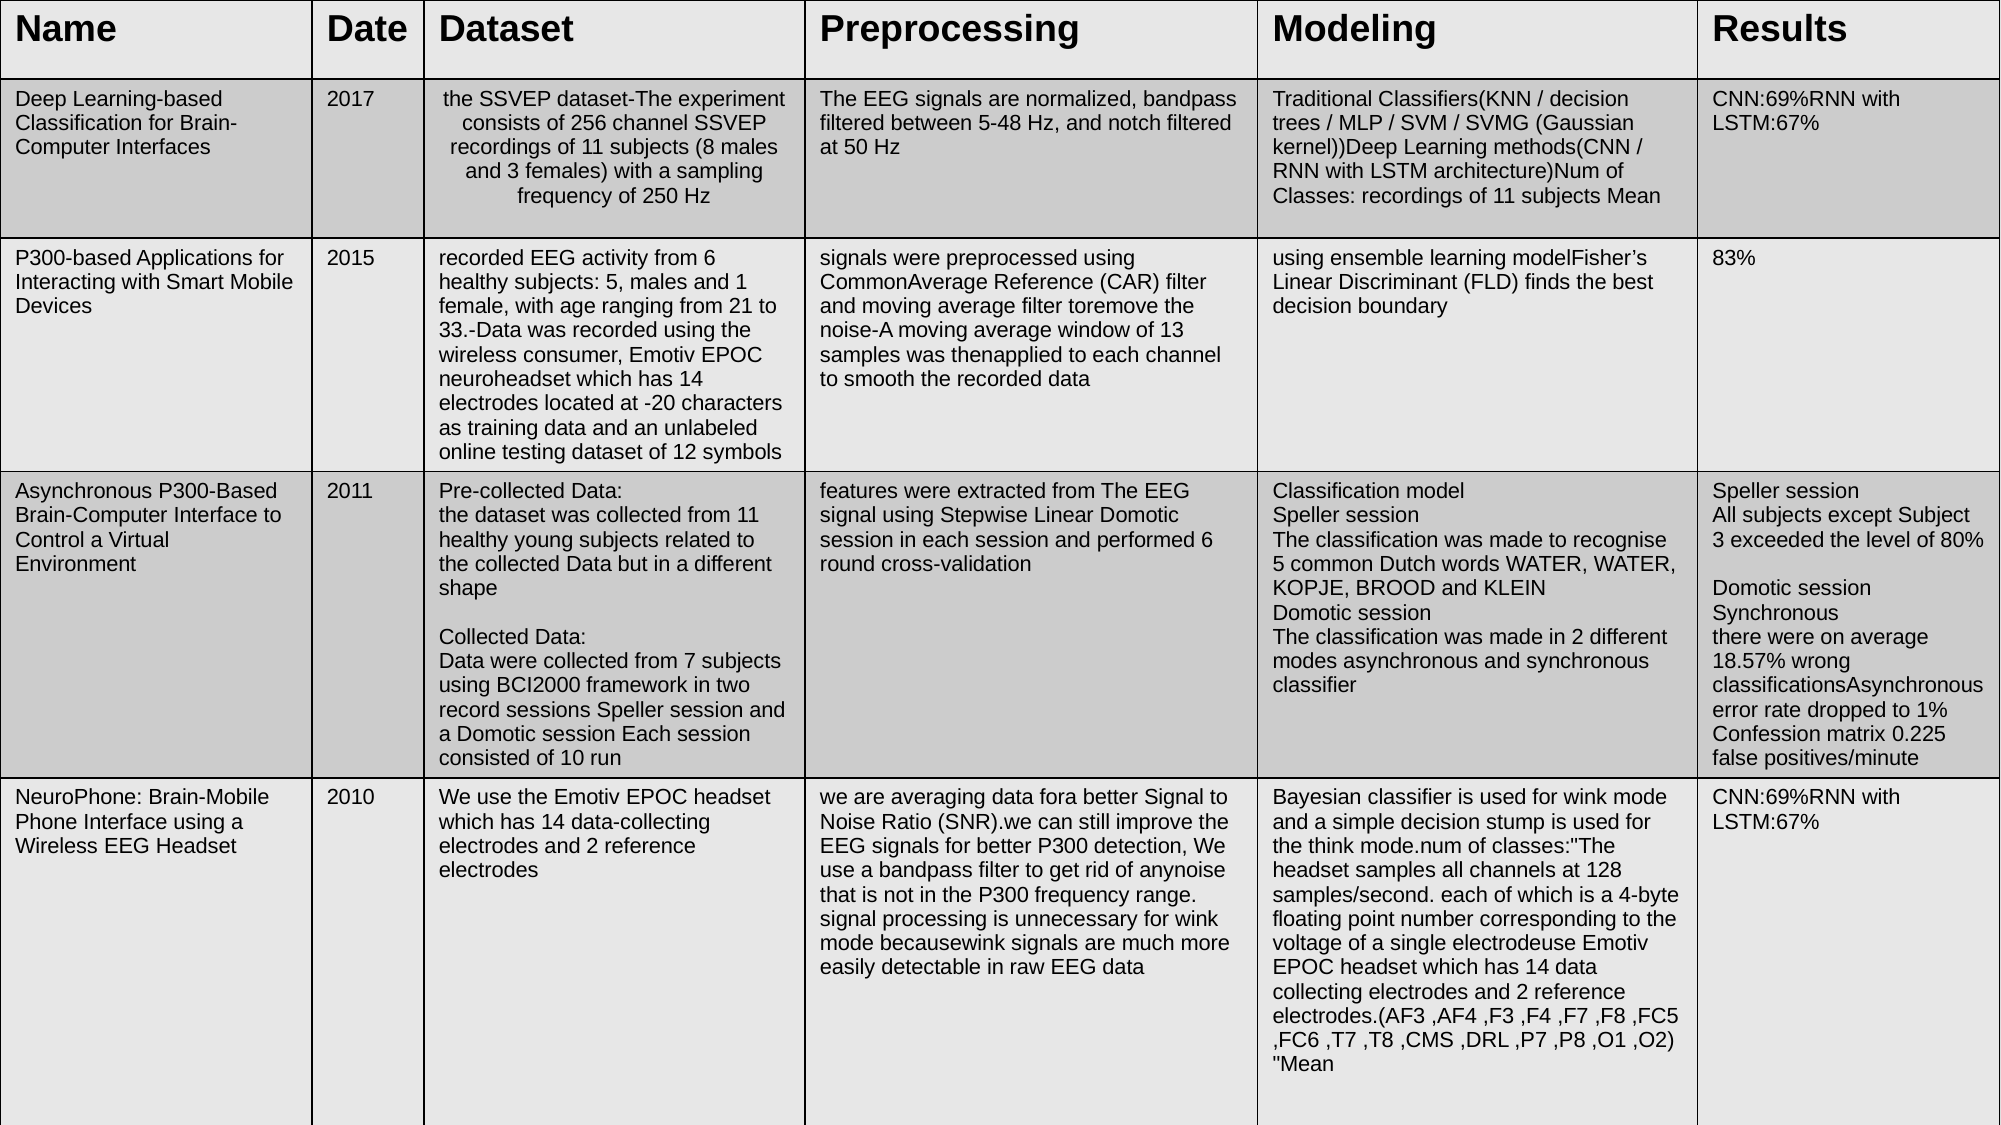

| Name | Date | Dataset | Preprocessing | Modeling | Results |
| --- | --- | --- | --- | --- | --- |
| Deep Learning-based Classification for Brain-Computer Interfaces | 2017 | the SSVEP dataset-The experiment consists of 256 channel SSVEP recordings of 11 subjects (8 males and 3 females) with a sampling frequency of 250 Hz | The EEG signals are normalized, bandpass filtered between 5-48 Hz, and notch filtered at 50 Hz | Traditional Classifiers(KNN / decision trees / MLP / SVM / SVMG (Gaussian kernel))Deep Learning methods(CNN / RNN with LSTM architecture)Num of Classes: recordings of 11 subjects Mean | CNN:69%RNN with LSTM:67% |
| P300-based Applications for Interacting with Smart Mobile Devices | 2015 | recorded EEG activity from 6 healthy subjects: 5, males and 1 female, with age ranging from 21 to 33.-Data was recorded using the wireless consumer, Emotiv EPOC neuroheadset which has 14 electrodes located at -20 characters as training data and an unlabeled online testing dataset of 12 symbols | signals were preprocessed using CommonAverage Reference (CAR) filter and moving average filter toremove the noise-A moving average window of 13 samples was thenapplied to each channel to smooth the recorded data | using ensemble learning modelFisher’s Linear Discriminant (FLD) finds the best decision boundary | 83% |
| Asynchronous P300-Based Brain-Computer Interface to Control a Virtual Environment | 2011 | Pre-collected Data: the dataset was collected from 11 healthy young subjects related to the collected Data but in a different shape Collected Data: Data were collected from 7 subjects using BCI2000 framework in two record sessions Speller session and a Domotic session Each session consisted of 10 run | features were extracted from The EEG signal using Stepwise Linear Domotic session in each session and performed 6 round cross-validation | Classification model  Speller session The classification was made to recognise 5 common Dutch words WATER, WATER, KOPJE, BROOD and KLEIN Domotic session The classification was made in 2 different modes asynchronous and synchronous classifier | Speller session All subjects except Subject 3 exceeded the level of 80% Domotic session Synchronous there were on average 18.57% wrong classificationsAsynchronous error rate dropped to 1% Confession matrix 0.225 false positives/minute |
| NeuroPhone: Brain-Mobile Phone Interface using a Wireless EEG Headset | 2010 | We use the Emotiv EPOC headset which has 14 data-collecting electrodes and 2 reference electrodes | we are averaging data fora better Signal to Noise Ratio (SNR).we can still improve the EEG signals for better P300 detection, We use a bandpass filter to get rid of anynoise that is not in the P300 frequency range. signal processing is unnecessary for wink mode becausewink signals are much more easily detectable in raw EEG data | Bayesian classifier is used for wink mode and a simple decision stump is used for the think mode.num of classes:"The headset samples all channels at 128 samples/second. each of which is a 4-byte floating point number corresponding to the voltage of a single electrodeuse Emotiv EPOC headset which has 14 data collecting electrodes and 2 reference electrodes.(AF3 ,AF4 ,F3 ,F4 ,F7 ,F8 ,FC5 ,FC6 ,T7 ,T8 ,CMS ,DRL ,P7 ,P8 ,O1 ,O2)"Mean | CNN:69%RNN with LSTM:67% |